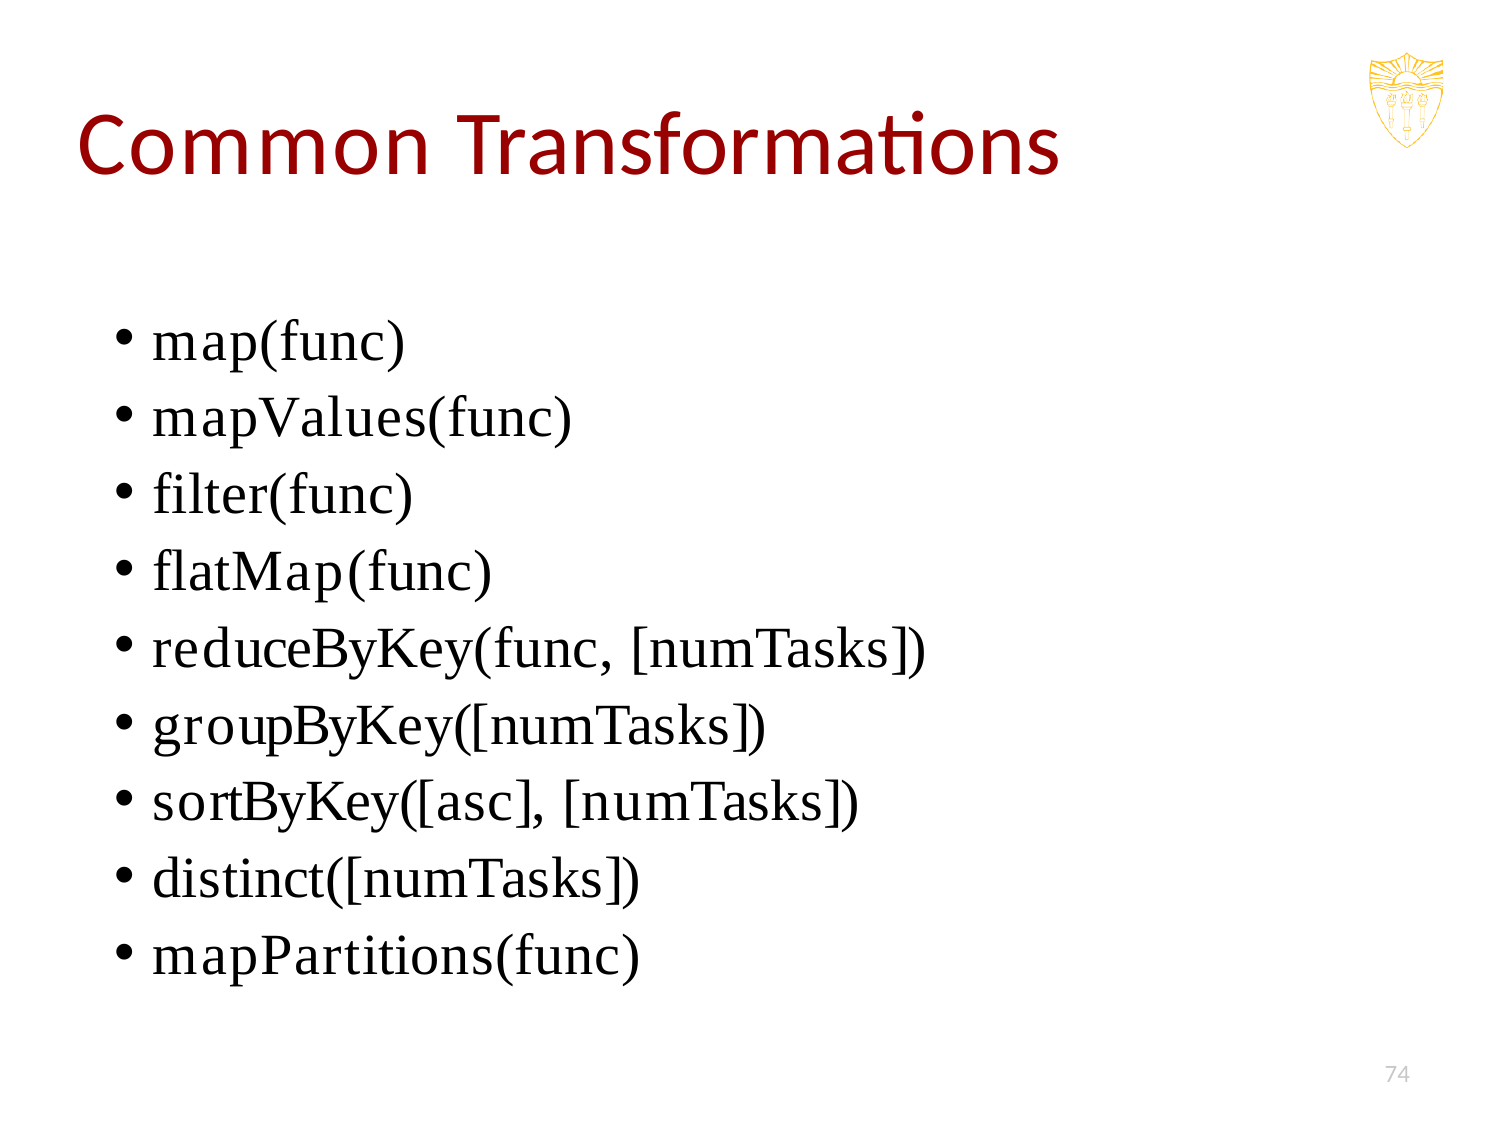

# Common Transformations
map(func)
mapValues(func)
filter(func)
flatMap(func)
reduceByKey(func, [numTasks])
groupByKey([numTasks])
sortByKey([asc], [numTasks])
distinct([numTasks])
mapPartitions(func)
74